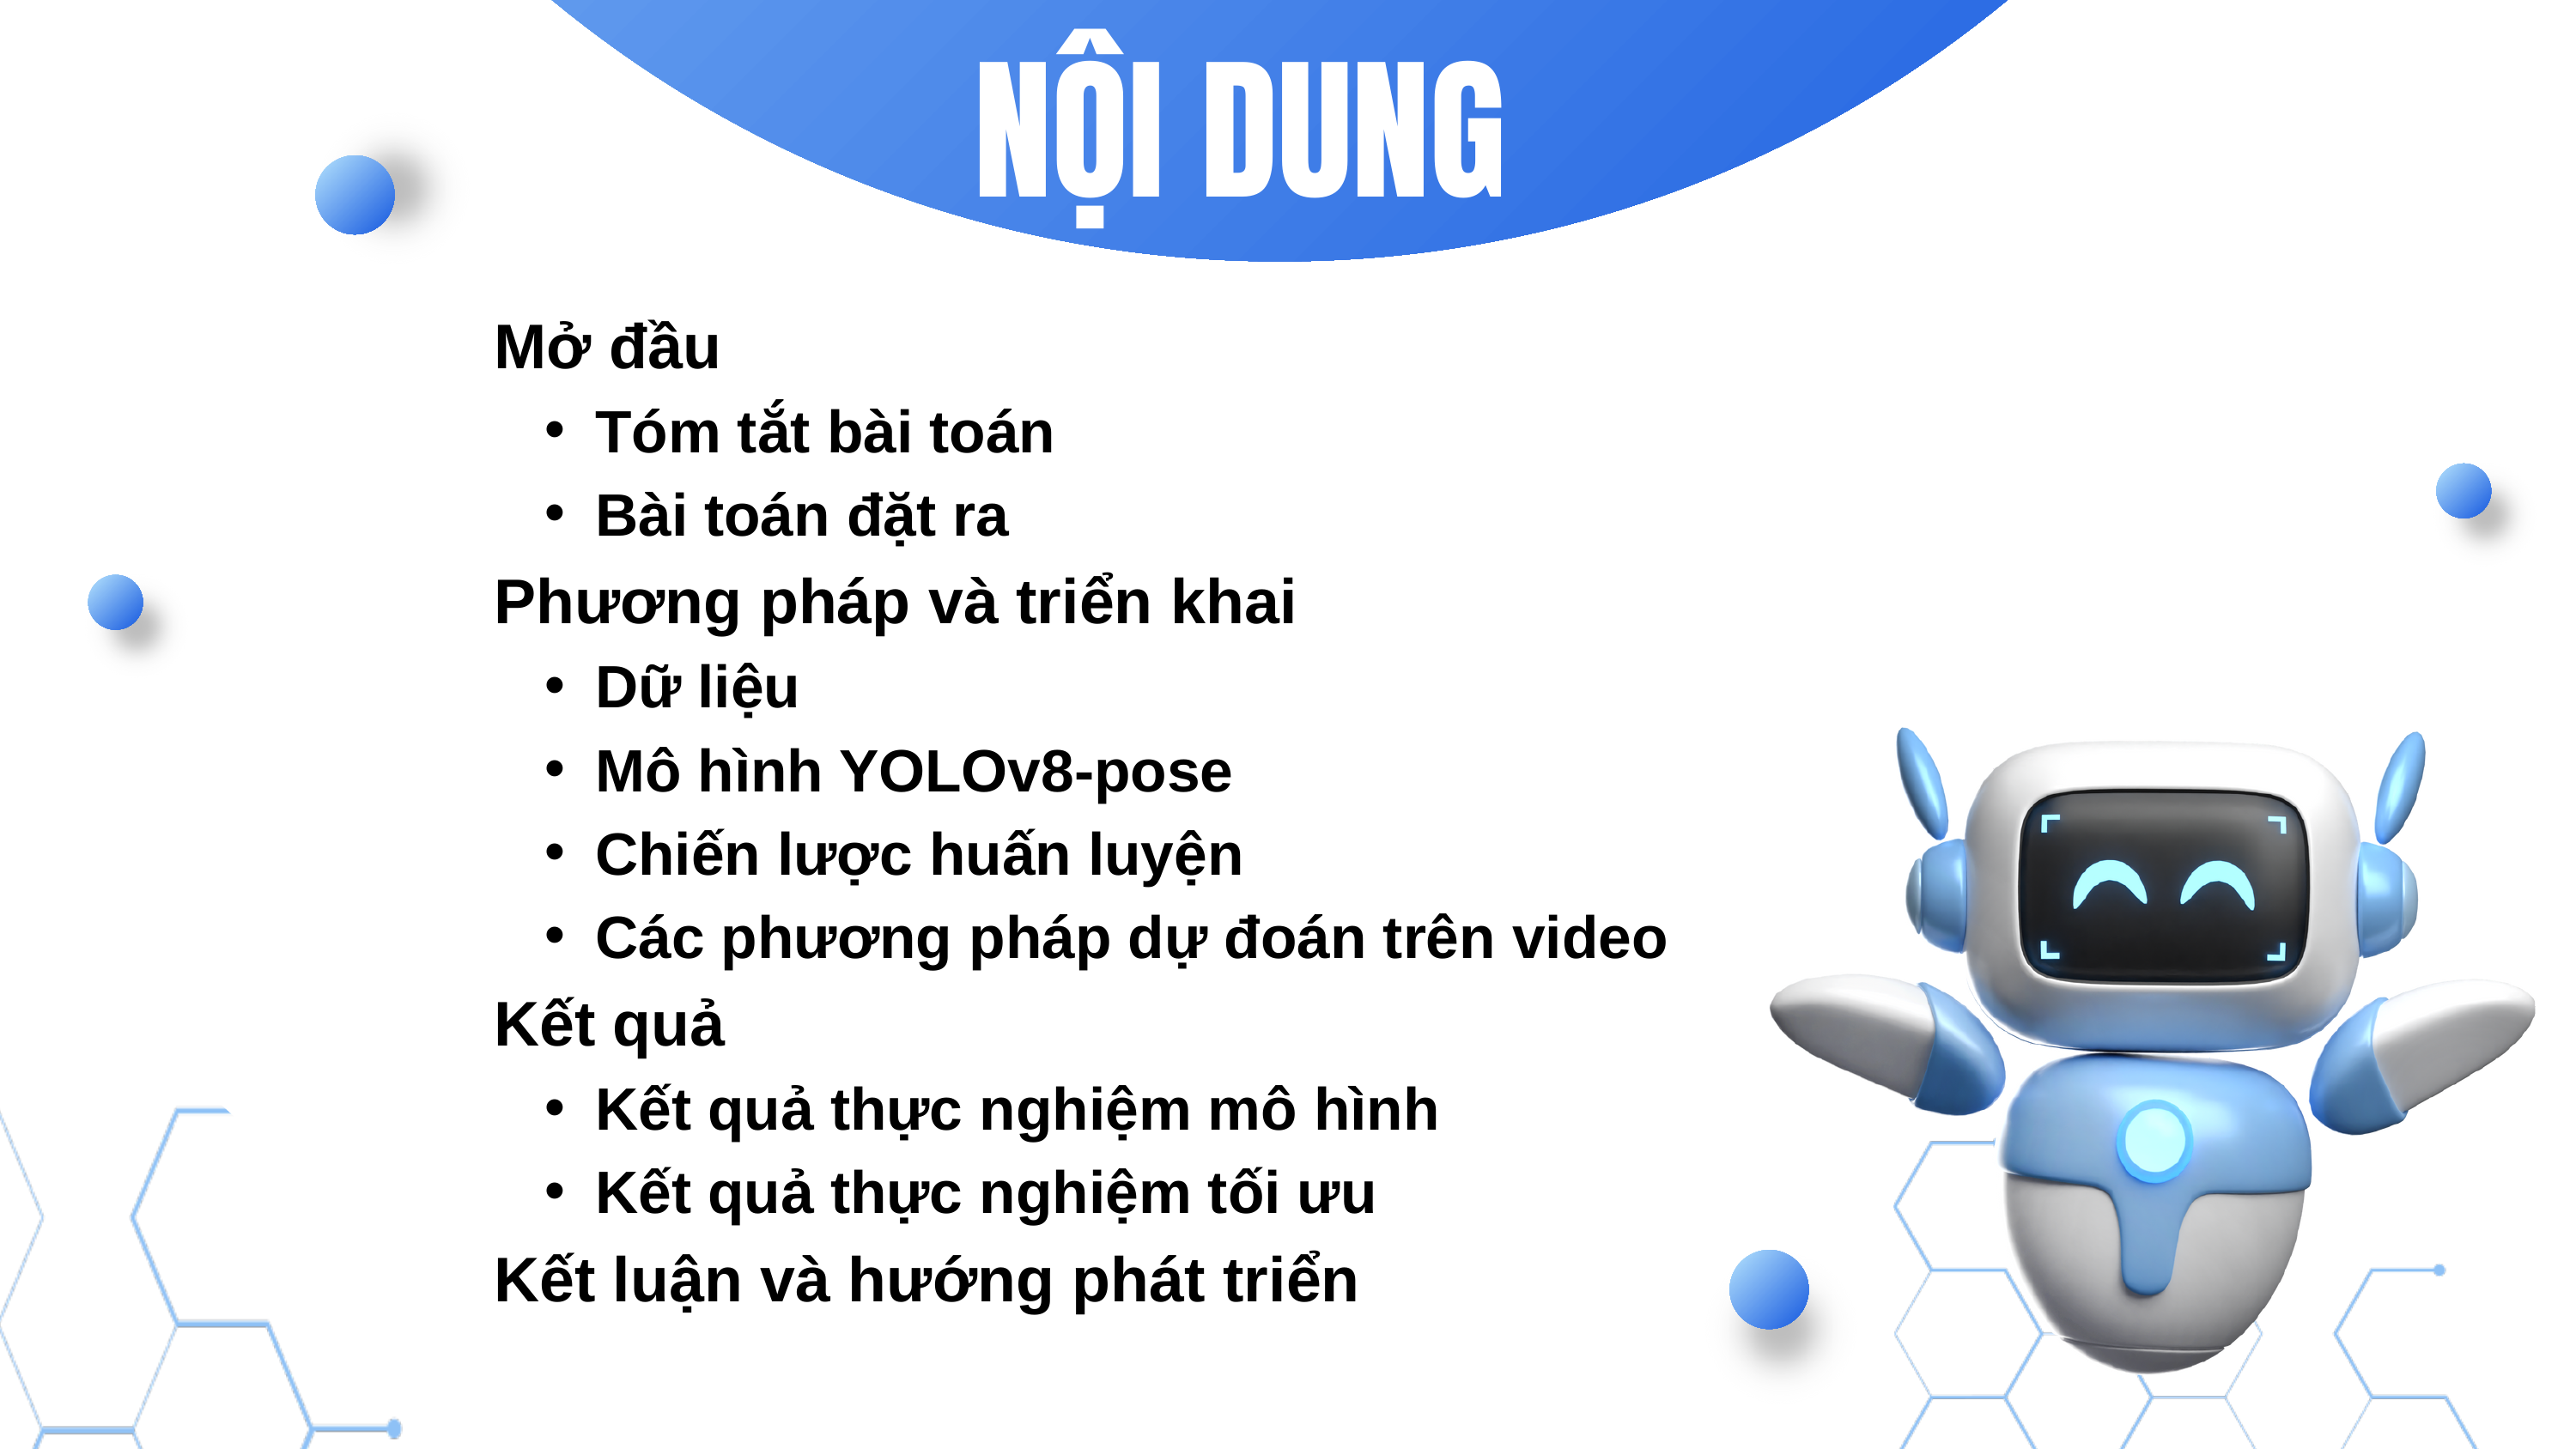

NỘI DUNG

Mở đầu
Tóm tắt bài toán
Bài toán đặt ra
Phương pháp và triển khai
Dữ liệu
Mô hình YOLOv8-pose
Chiến lược huấn luyện
Các phương pháp dự đoán trên video
Kết quả
Kết quả thực nghiệm mô hình
Kết quả thực nghiệm tối ưu
Kết luận và hướng phát triển